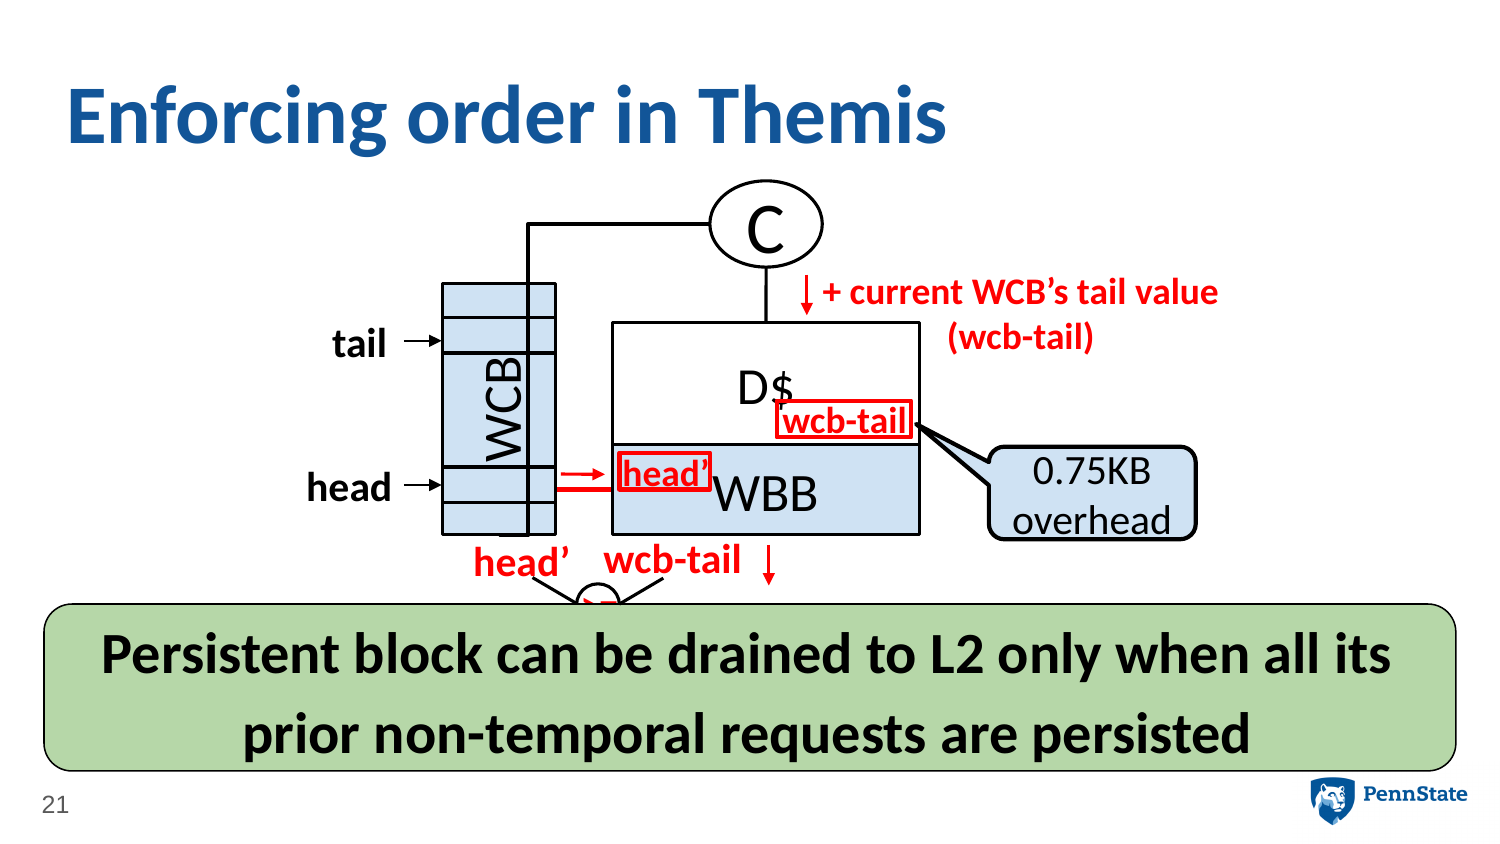

# Enforcing order in Themis
C
+ current WCB’s tail value
(wcb-tail)

D$
tail
WCB

wcb-tail

WBB
0.75KB overhead

head’
head
wcb-tail
head’
>=

Persistent block can be drained to L2 only when all its
prior non-temporal requests are persisted

21